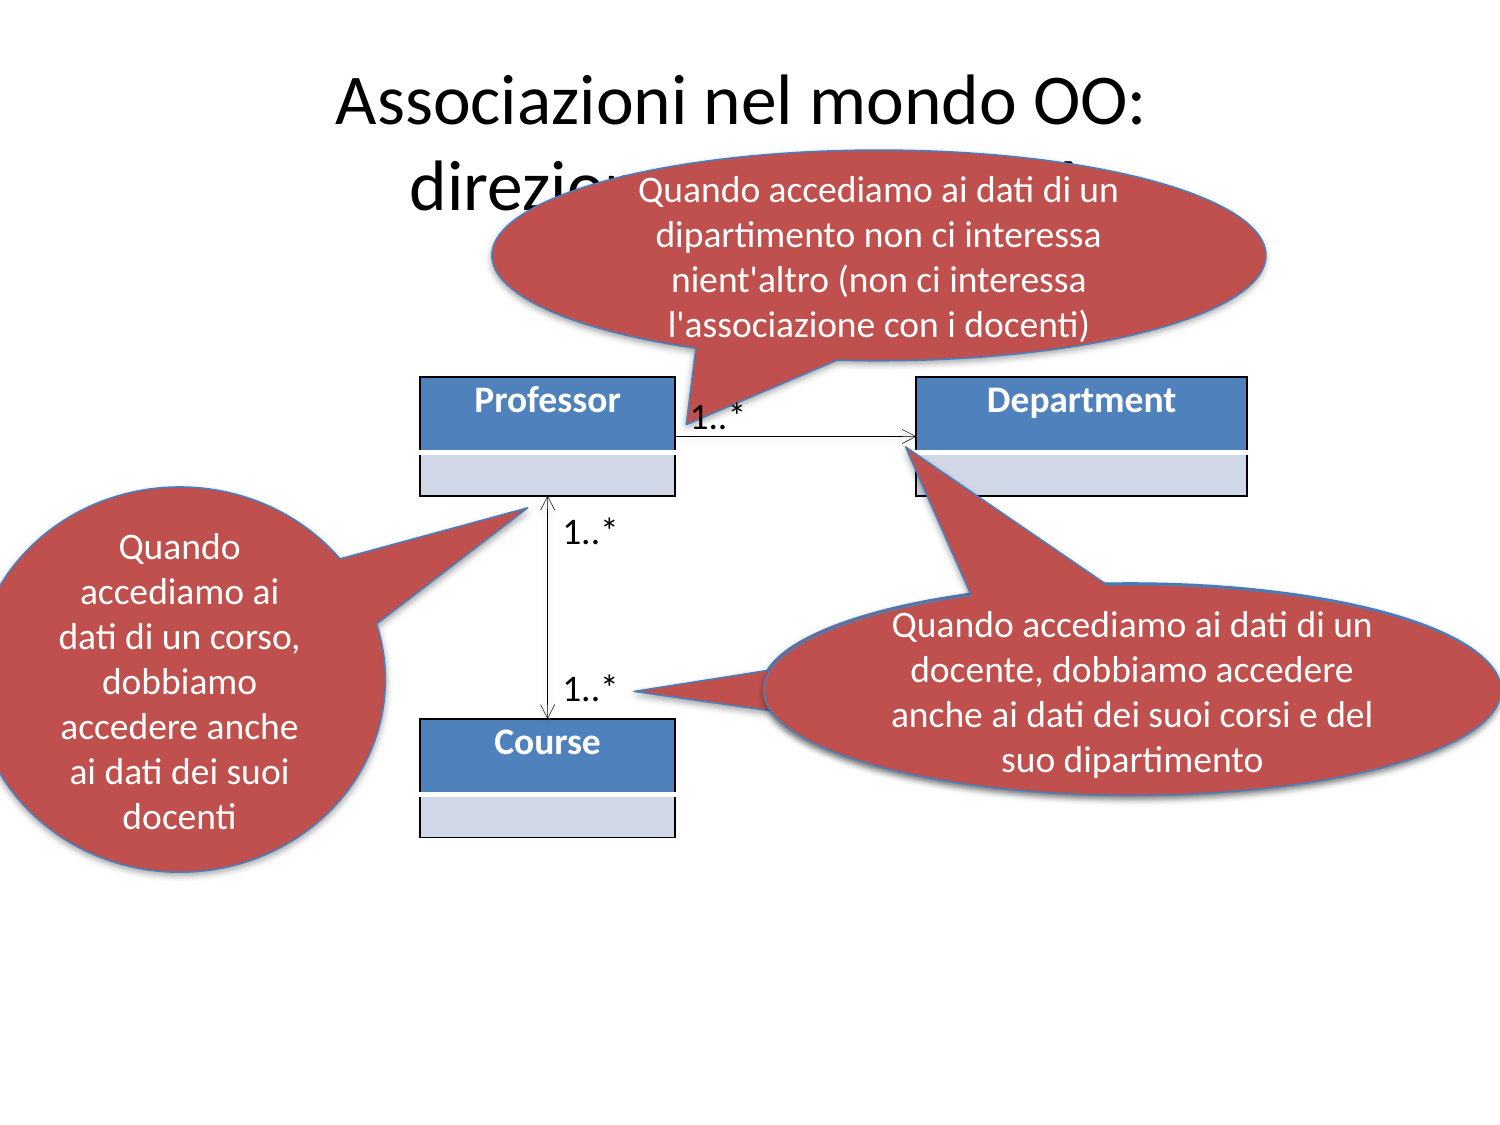

# Associazioni nel mondo OO: direzione e molteplicità
Quando accediamo ai dati di un dipartimento non ci interessa nient'altro (non ci interessa l'associazione con i docenti)
| Professor |
| --- |
|  |
| Department |
| --- |
|  |
1..*
Quando accediamo ai dati di un corso, dobbiamo accedere anche ai dati dei suoi docenti
1..*
Quando accediamo ai dati di un docente, dobbiamo accedere anche ai dati dei suoi corsi e del suo dipartimento
Quando accediamo ai dati di un docente, dobbiamo accedere anche ai dati dei suoi corsi e del suo dipartimento
1..*
| Course |
| --- |
|  |